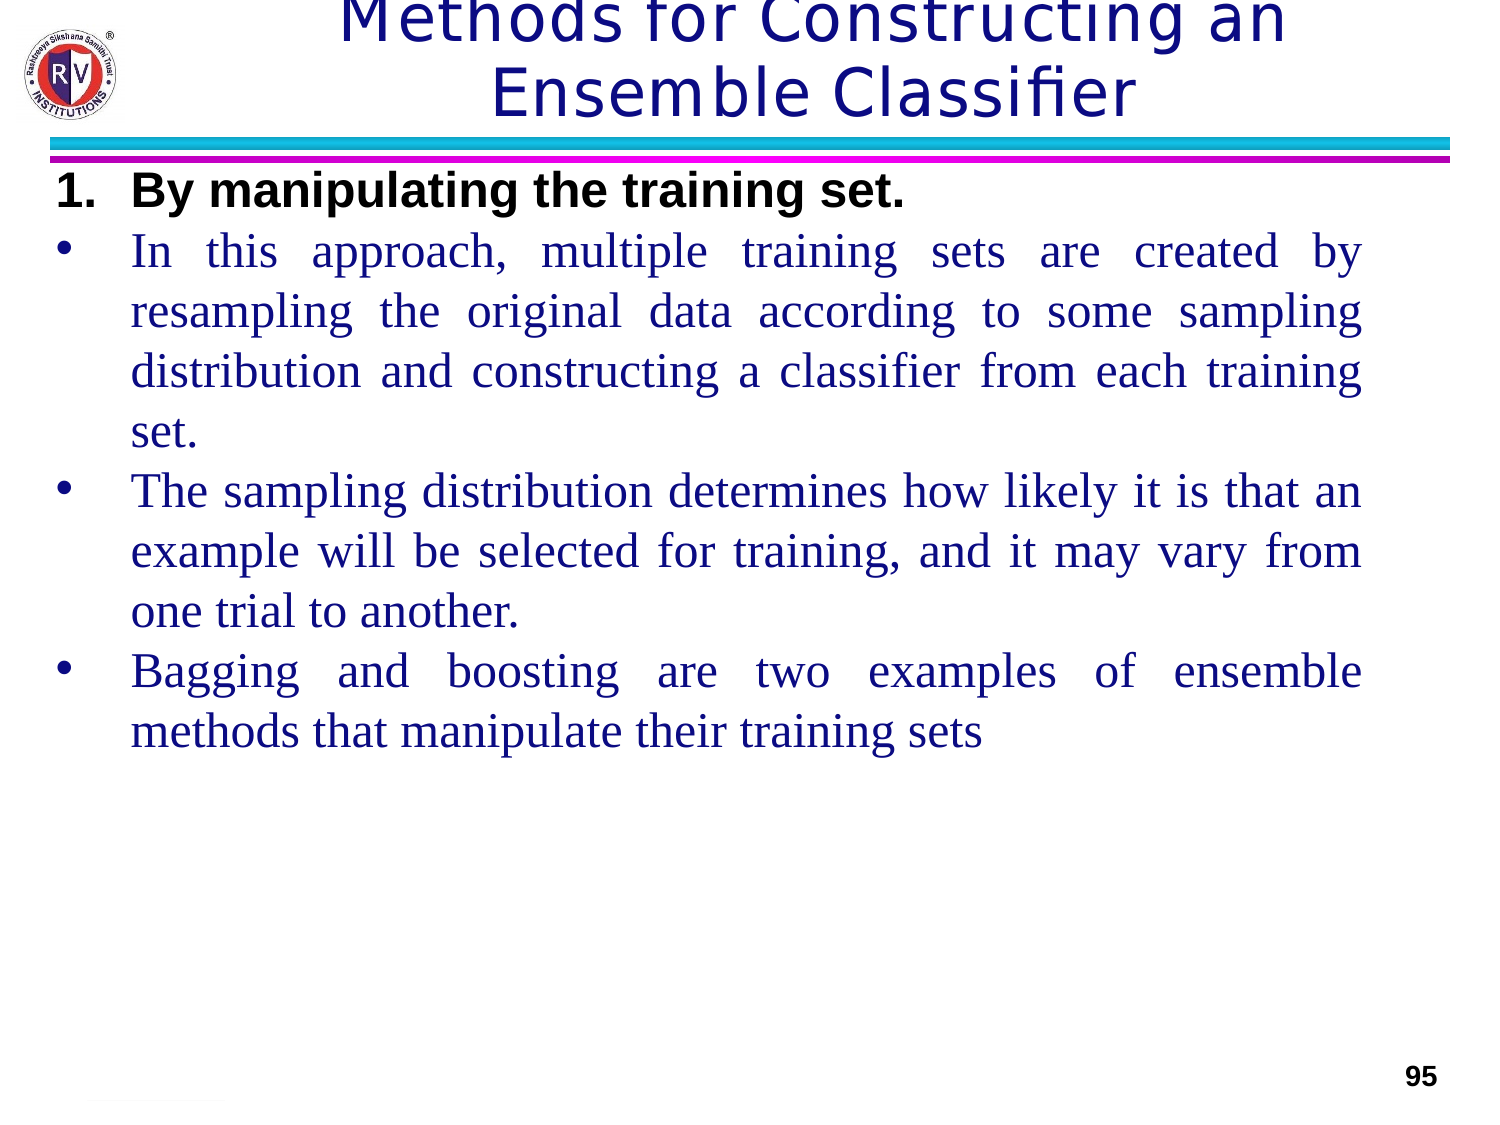

# Methods for Constructing an Ensemble Classifier
By manipulating the training set.
In this approach, multiple training sets are created by resampling the original data according to some sampling distribution and constructing a classifier from each training set.
The sampling distribution determines how likely it is that an example will be selected for training, and it may vary from one trial to another.
Bagging and boosting are two examples of ensemble methods that manipulate their training sets

1/7/2025